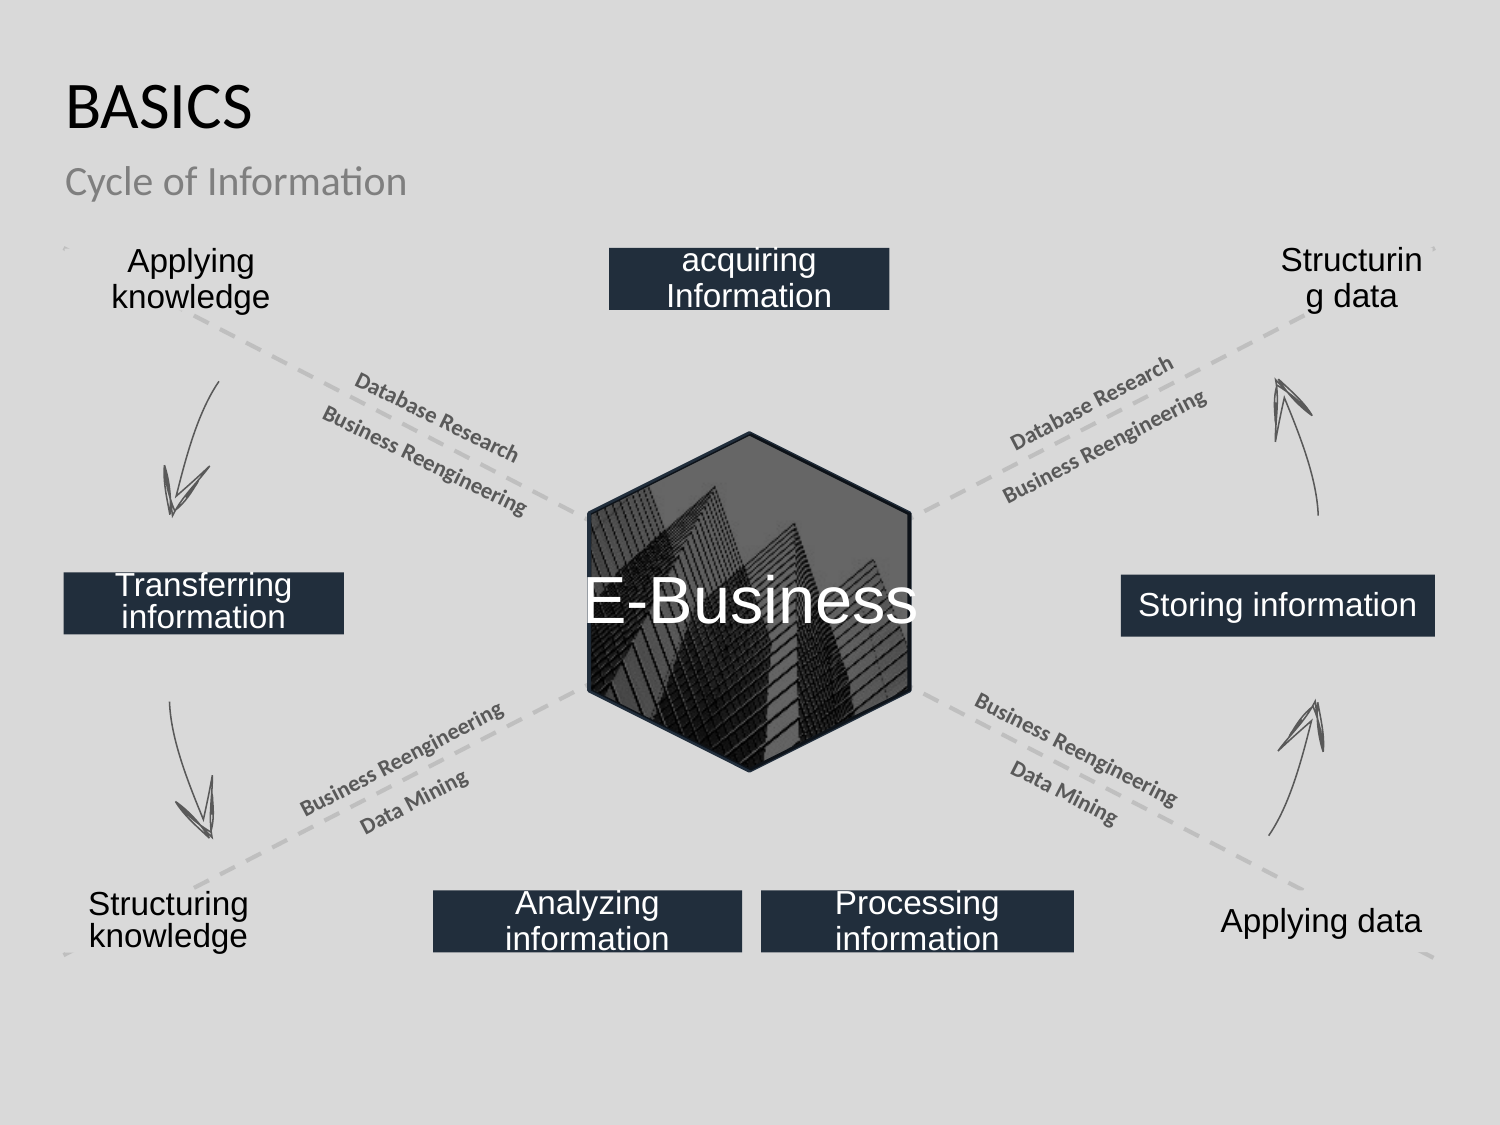

# BASICS
Cycle of Information
acquiring Information
Structuring data
Applying knowledge

Database Research
Business Reengineering

E-Business
Database Research
Business Reengineering
Transferring information
Storing information
Business Reengineering
Data Mining
Business Reengineering
Data Mining
Applying data
Analyzing information
Processing information
Structuring knowledge